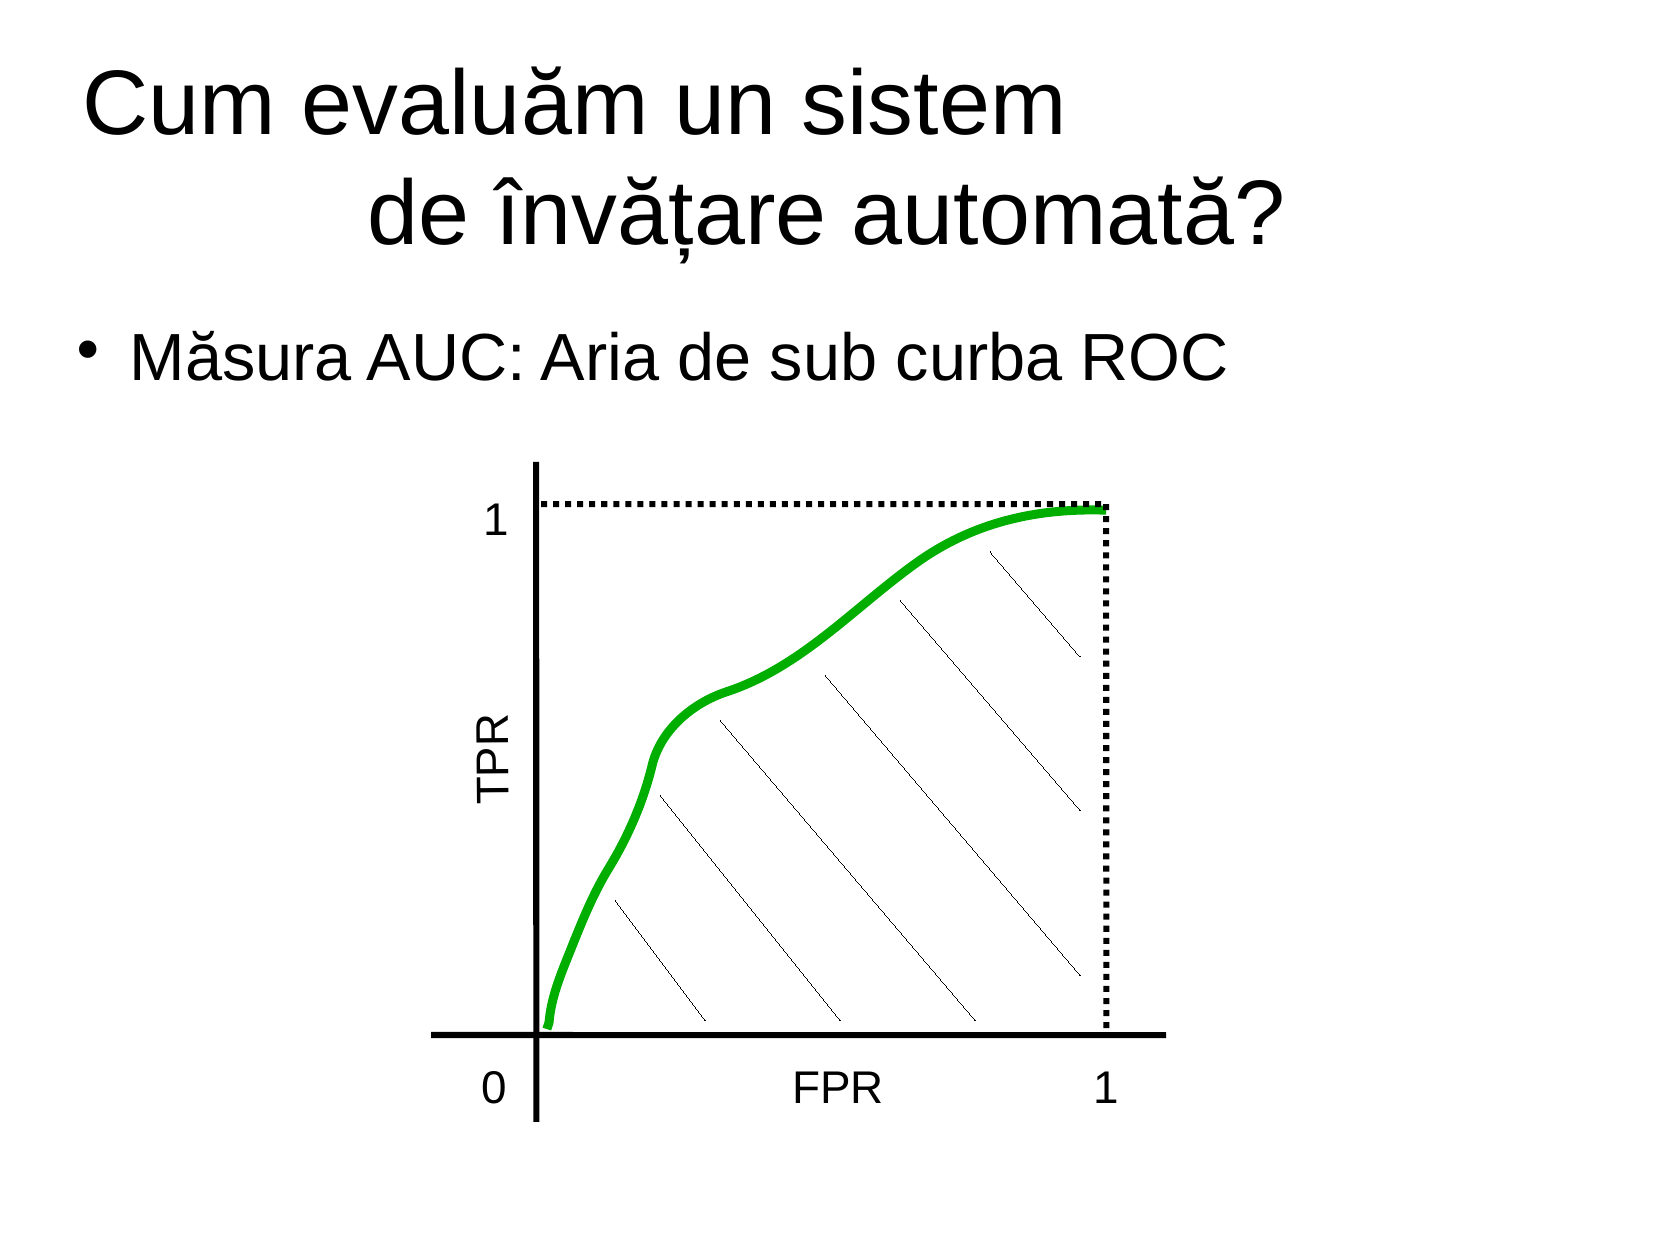

Cum evaluăm un sistem
de învățare automată?
Măsura AUC: Aria de sub curba ROC

1

TPR

0
FPR
1